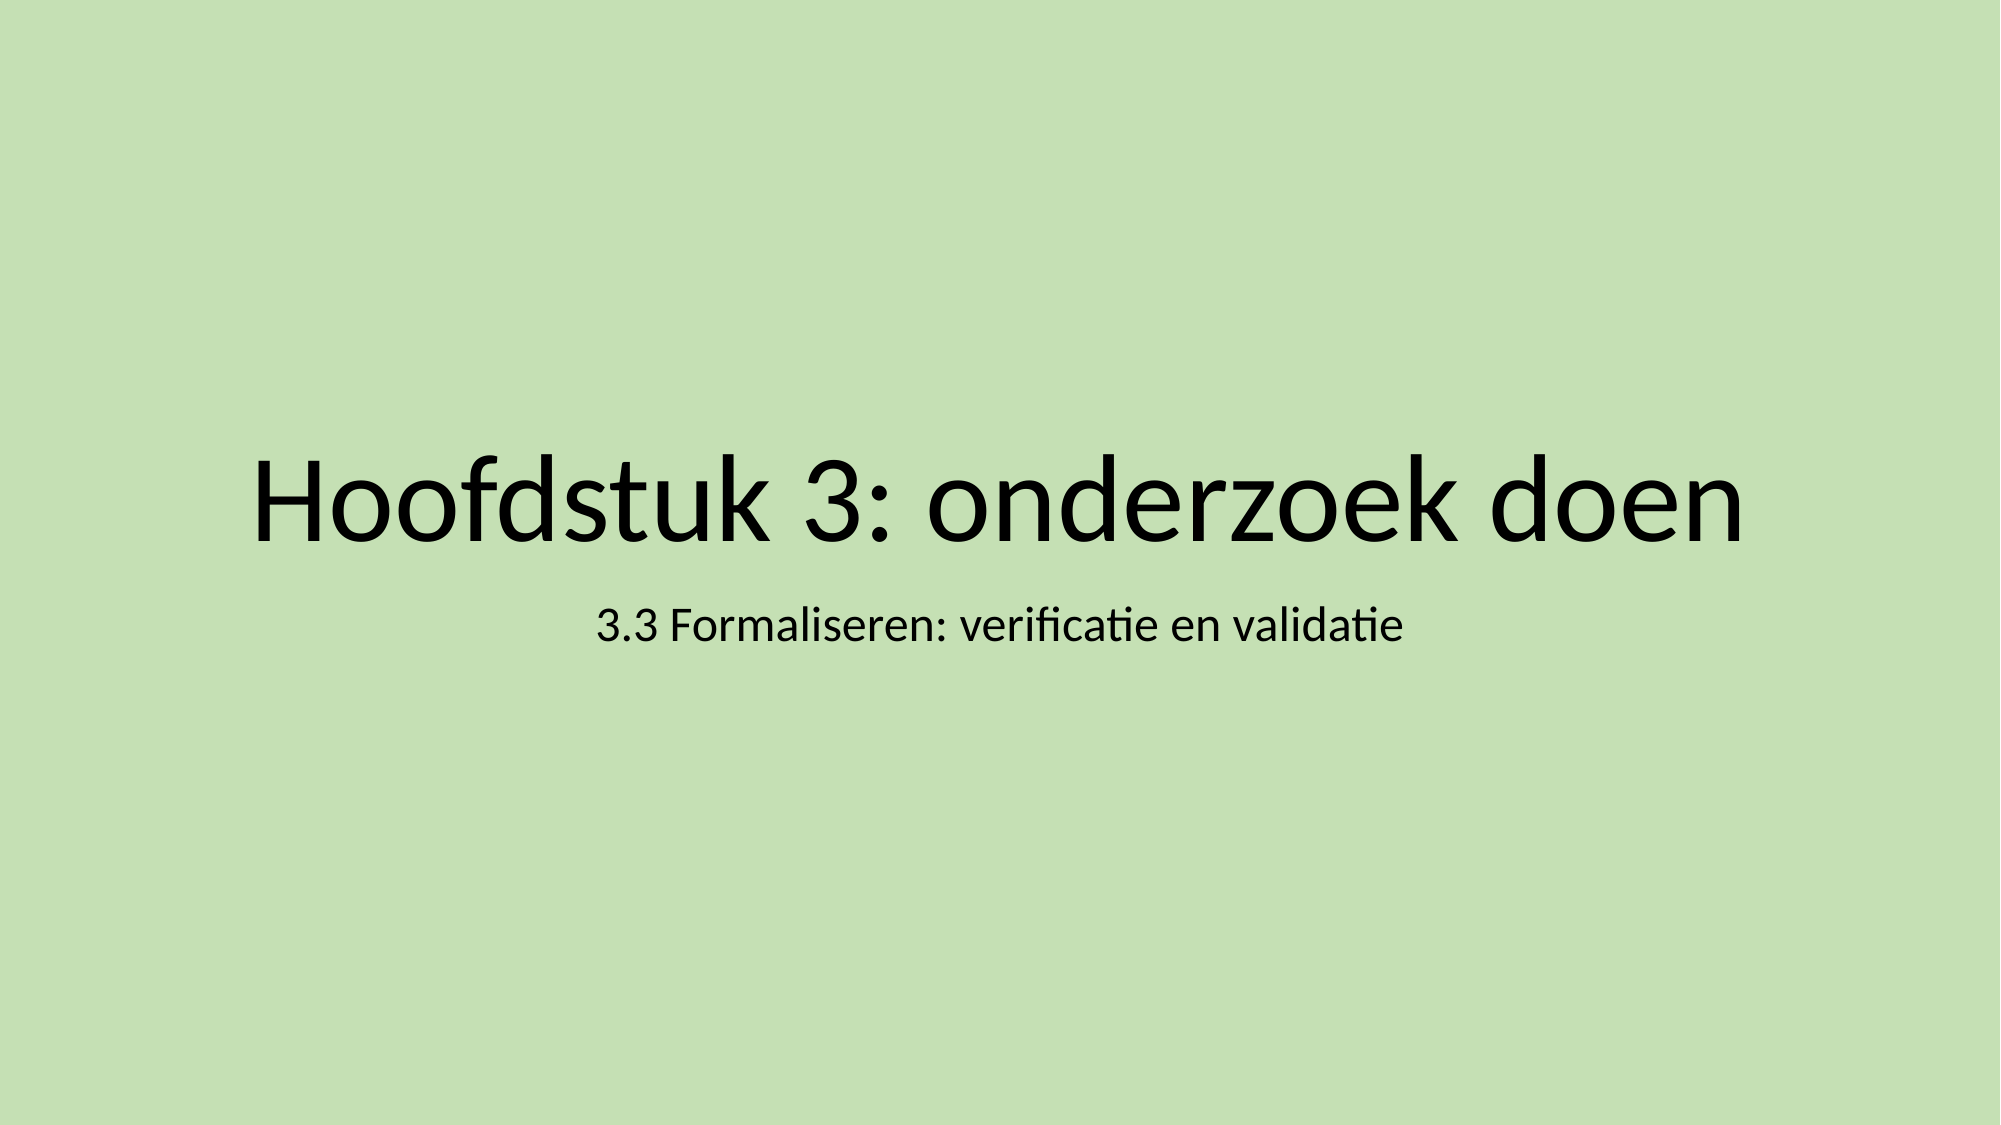

# Hoofdstuk 3: onderzoek doen
3.3 Formaliseren: verificatie en validatie